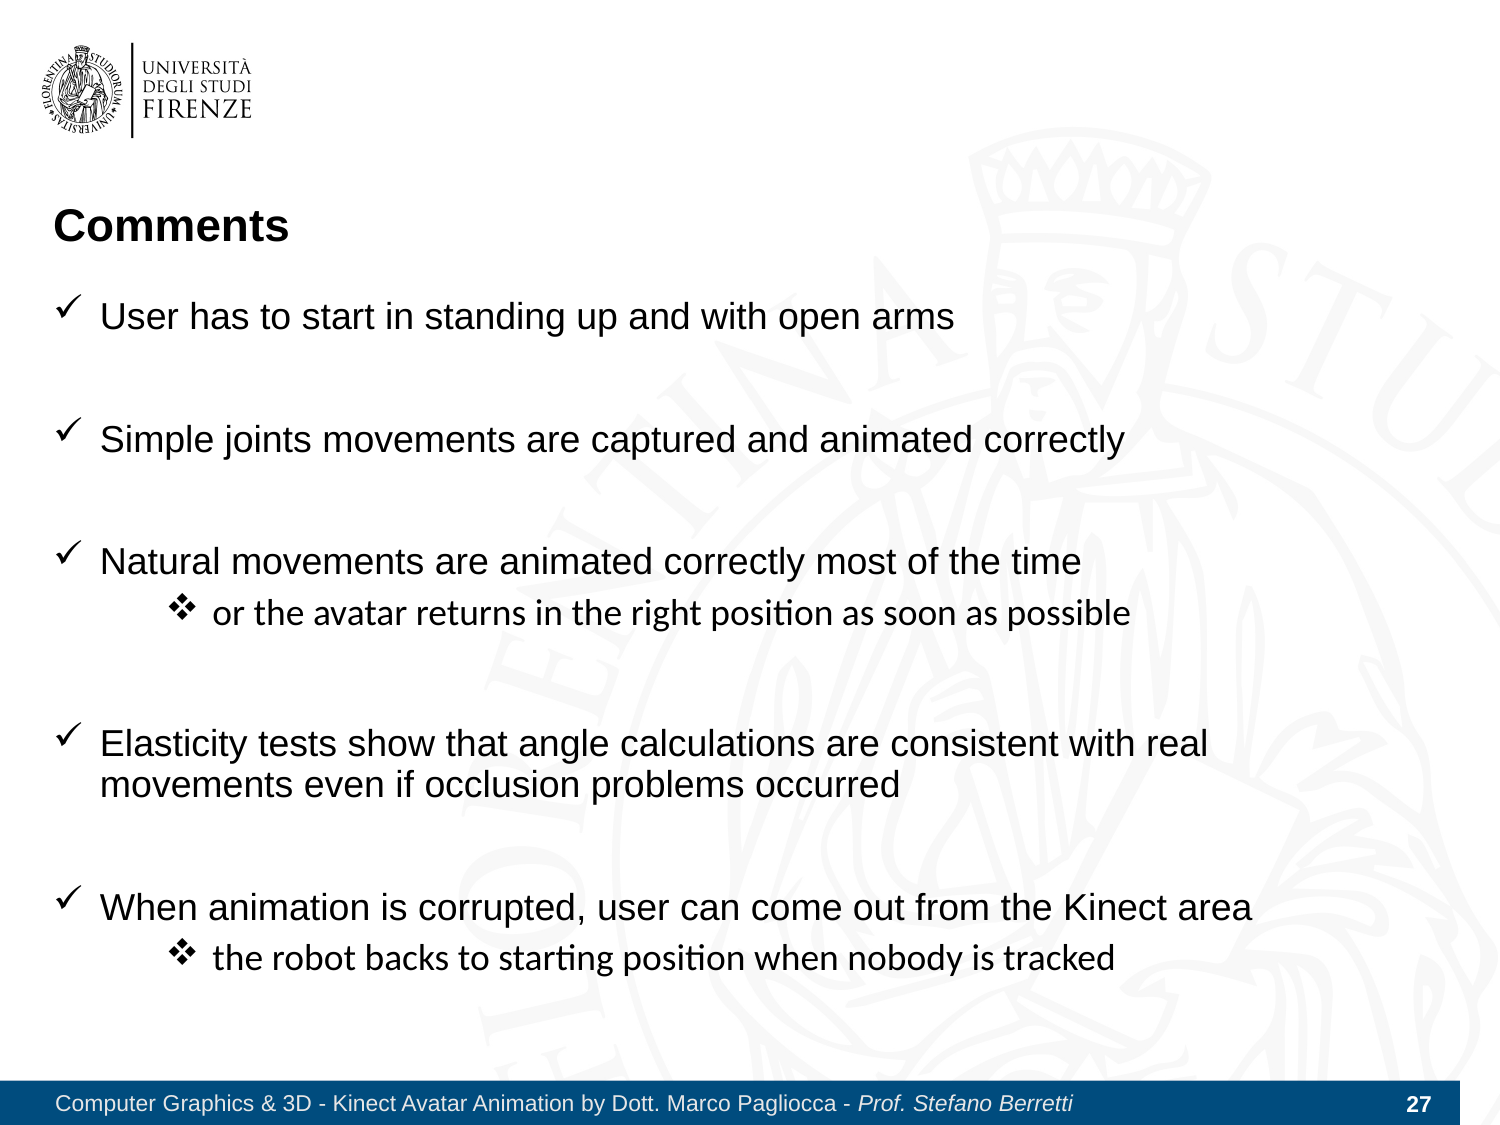

# Comments
User has to start in standing up and with open arms

Simple joints movements are captured and animated correctly

Natural movements are animated correctly most of the time
or the avatar returns in the right position as soon as possible

Elasticity tests show that angle calculations are consistent with real movements even if occlusion problems occurred

When animation is corrupted, user can come out from the Kinect area
the robot backs to starting position when nobody is tracked
Computer Graphics & 3D - Kinect Avatar Animation by Dott. Marco Pagliocca - Prof. Stefano Berretti